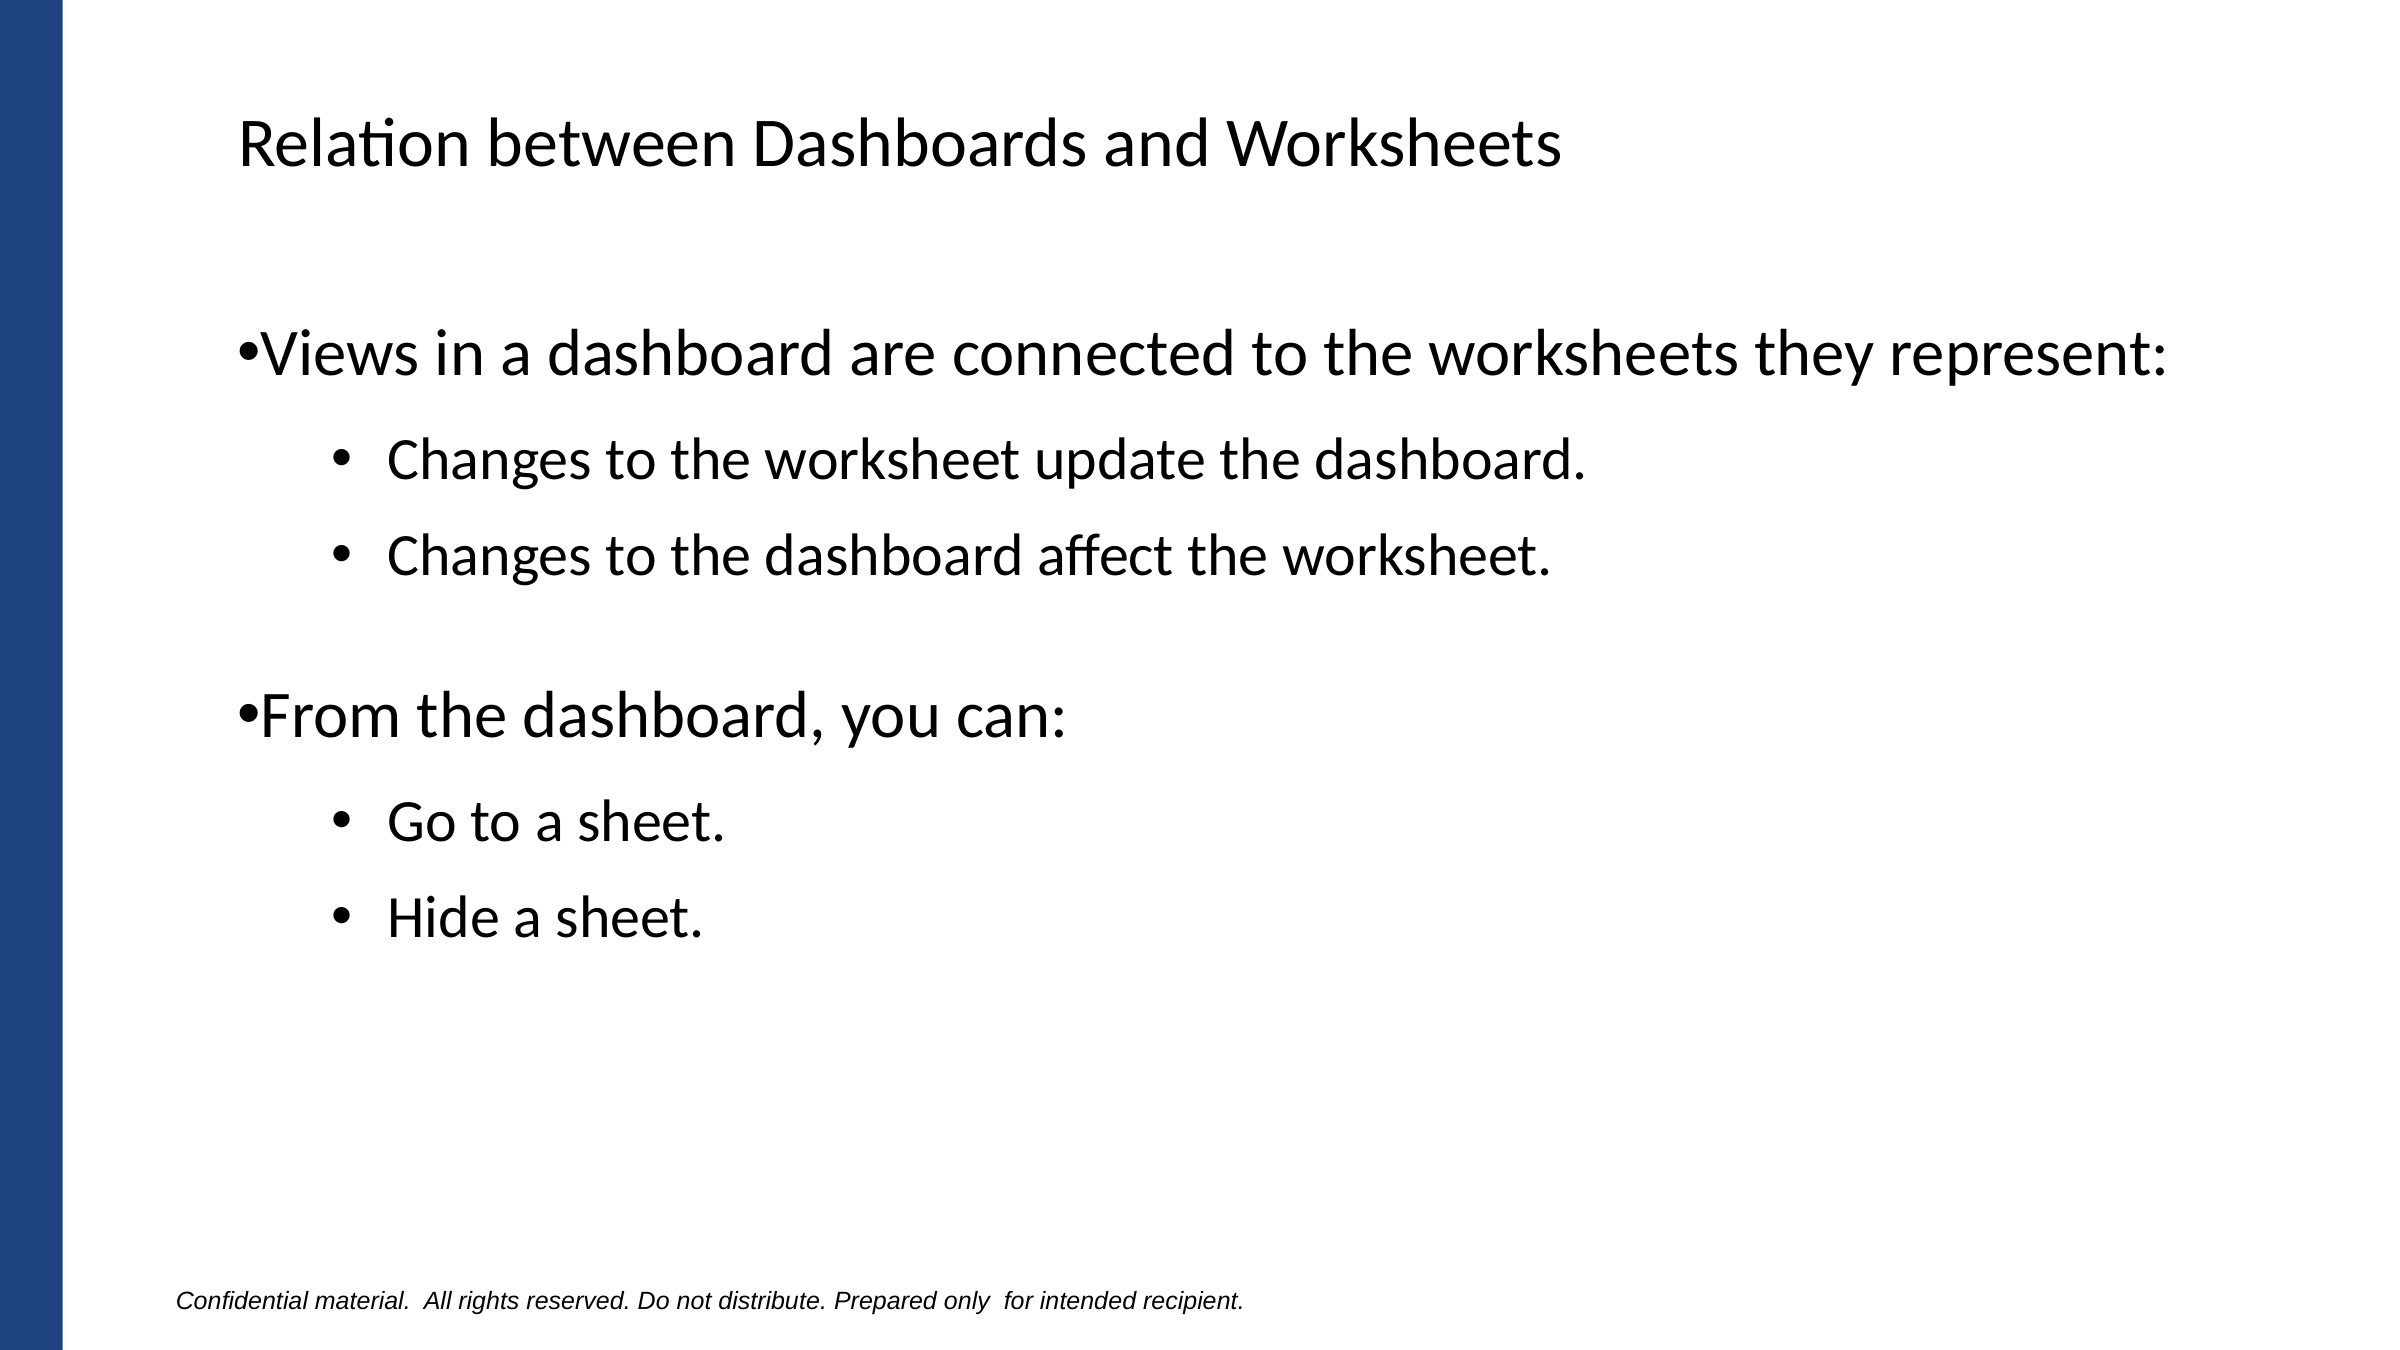

Relation between Dashboards and Worksheets
Views in a dashboard are connected to the worksheets they represent:
Changes to the worksheet update the dashboard.
Changes to the dashboard affect the worksheet.
From the dashboard, you can:
Go to a sheet.
Hide a sheet.